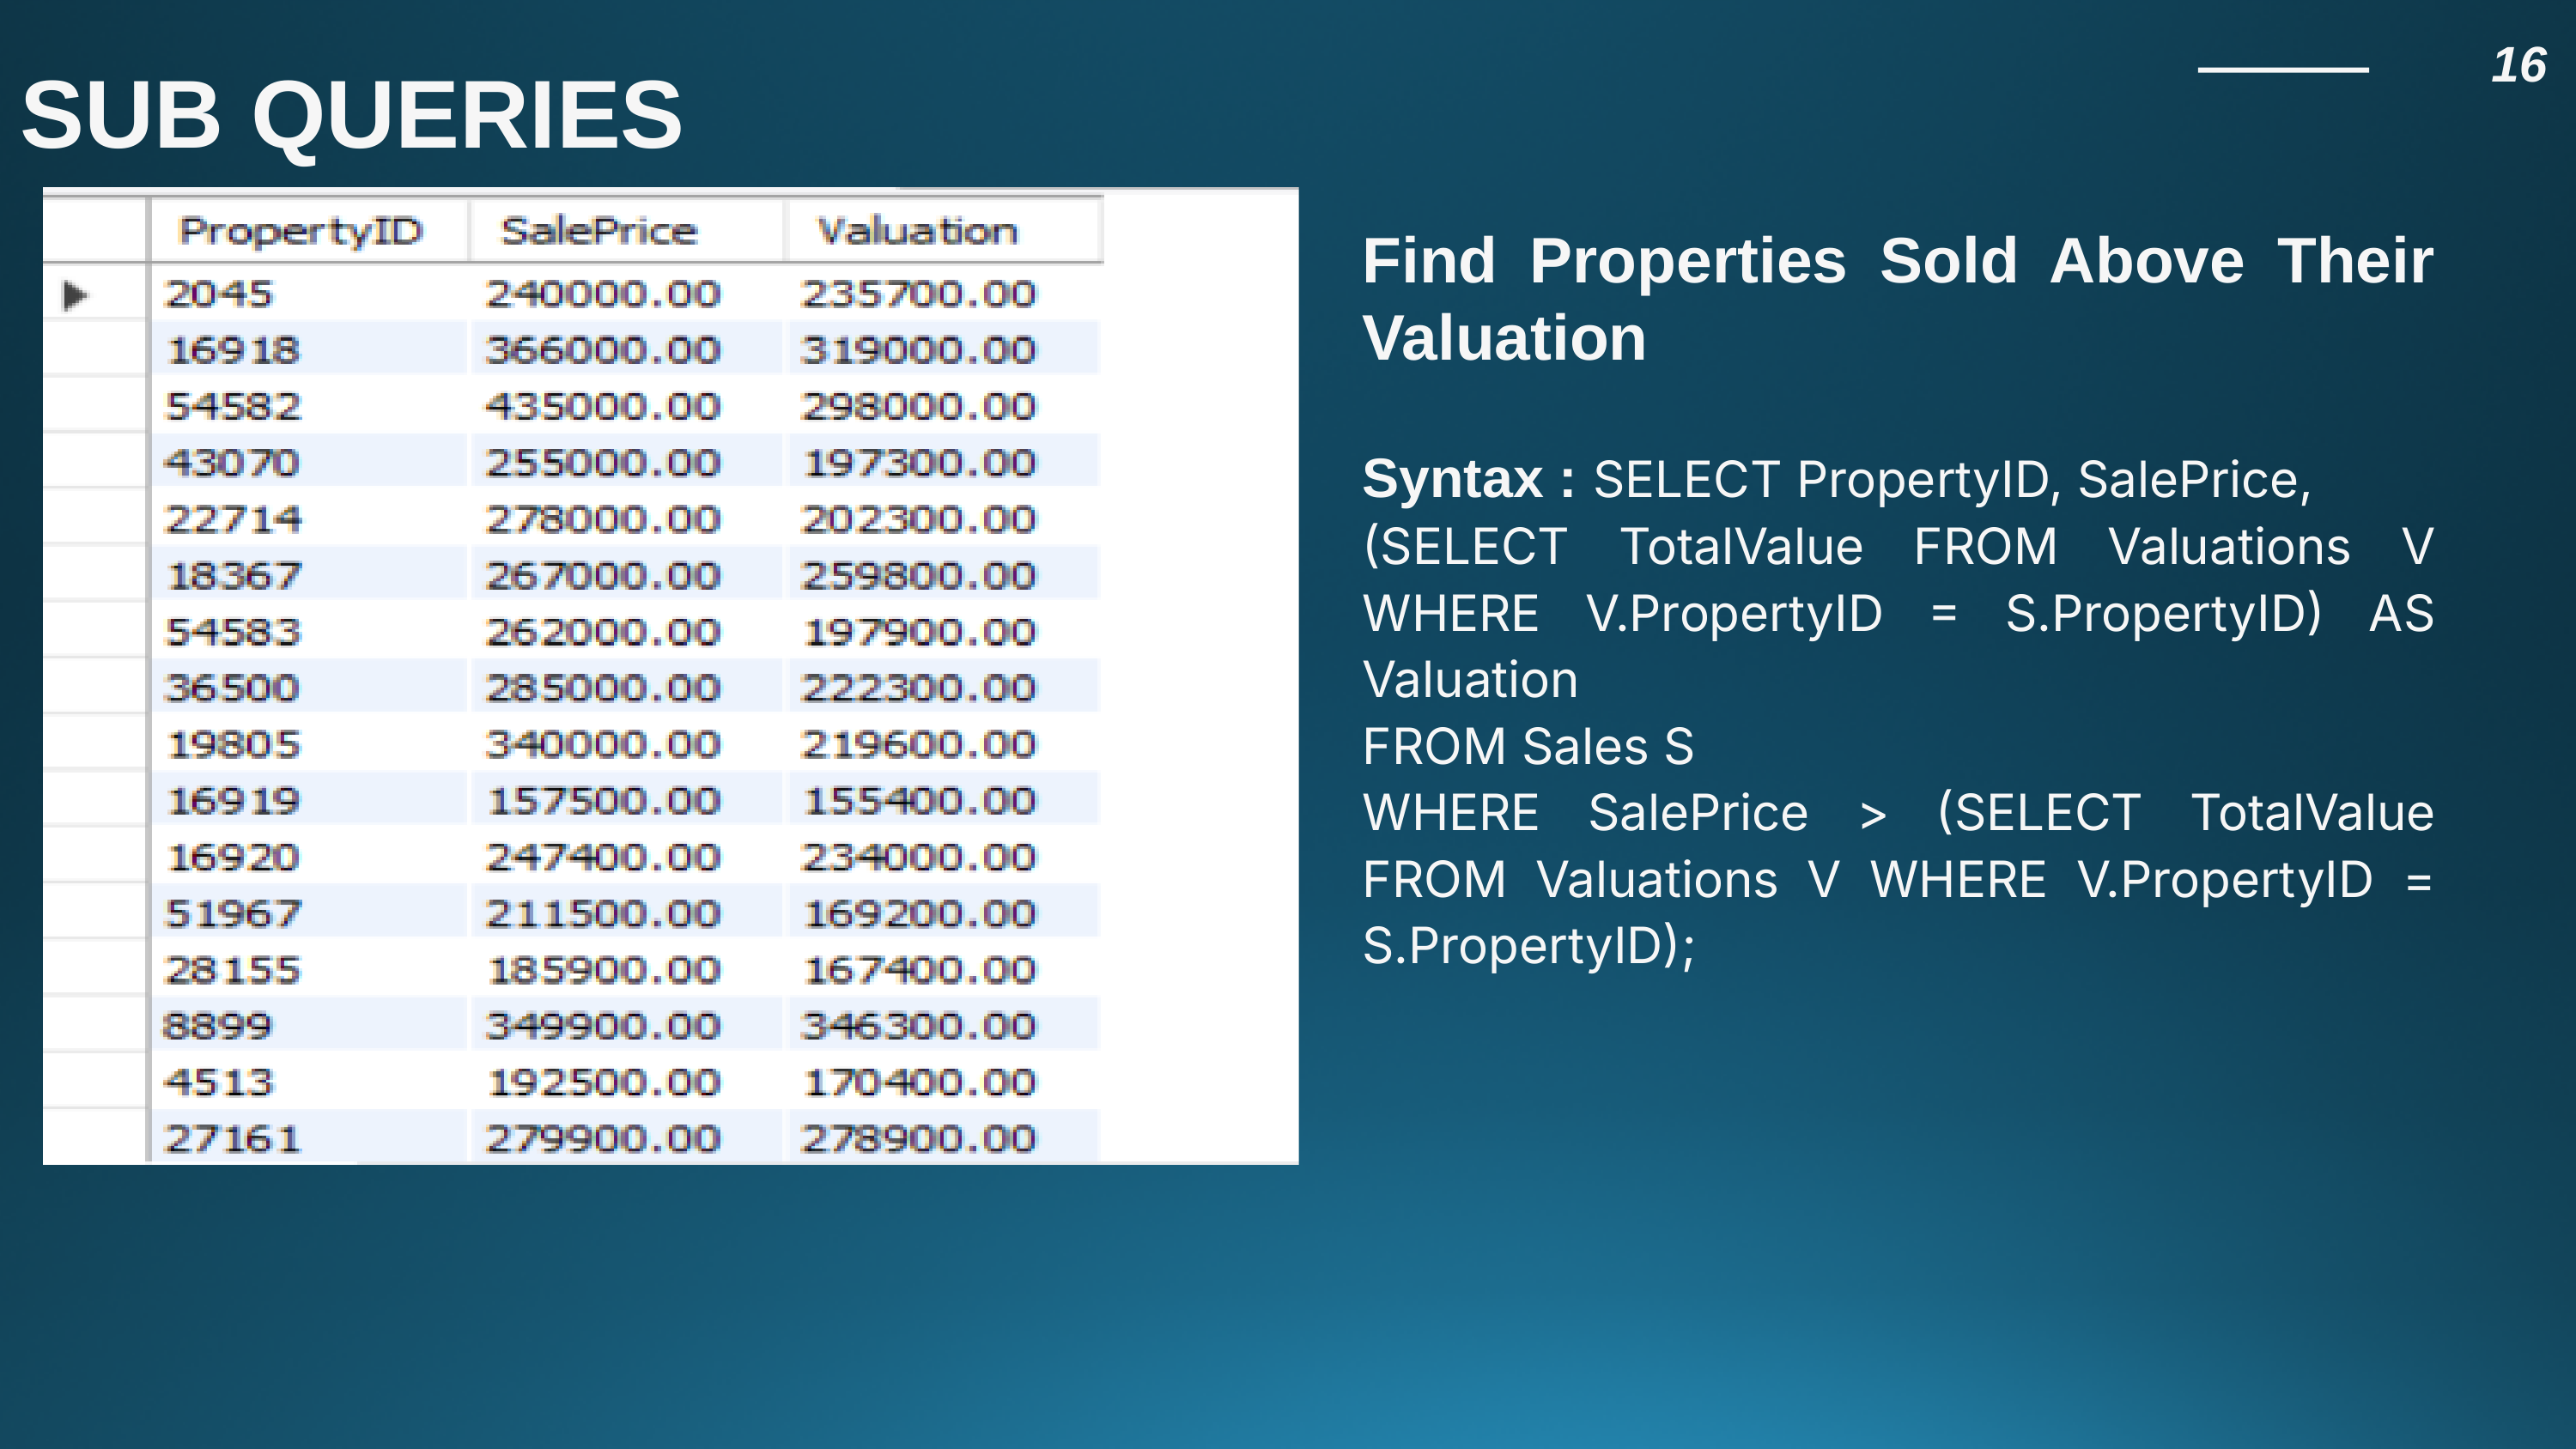

SUB QUERIES
16

Find Properties Sold Above Their Valuation
Syntax : SELECT PropertyID, SalePrice,
(SELECT TotalValue FROM Valuations V WHERE V.PropertyID = S.PropertyID) AS Valuation
FROM Sales S
WHERE SalePrice > (SELECT TotalValue FROM Valuations V WHERE V.PropertyID = S.PropertyID);